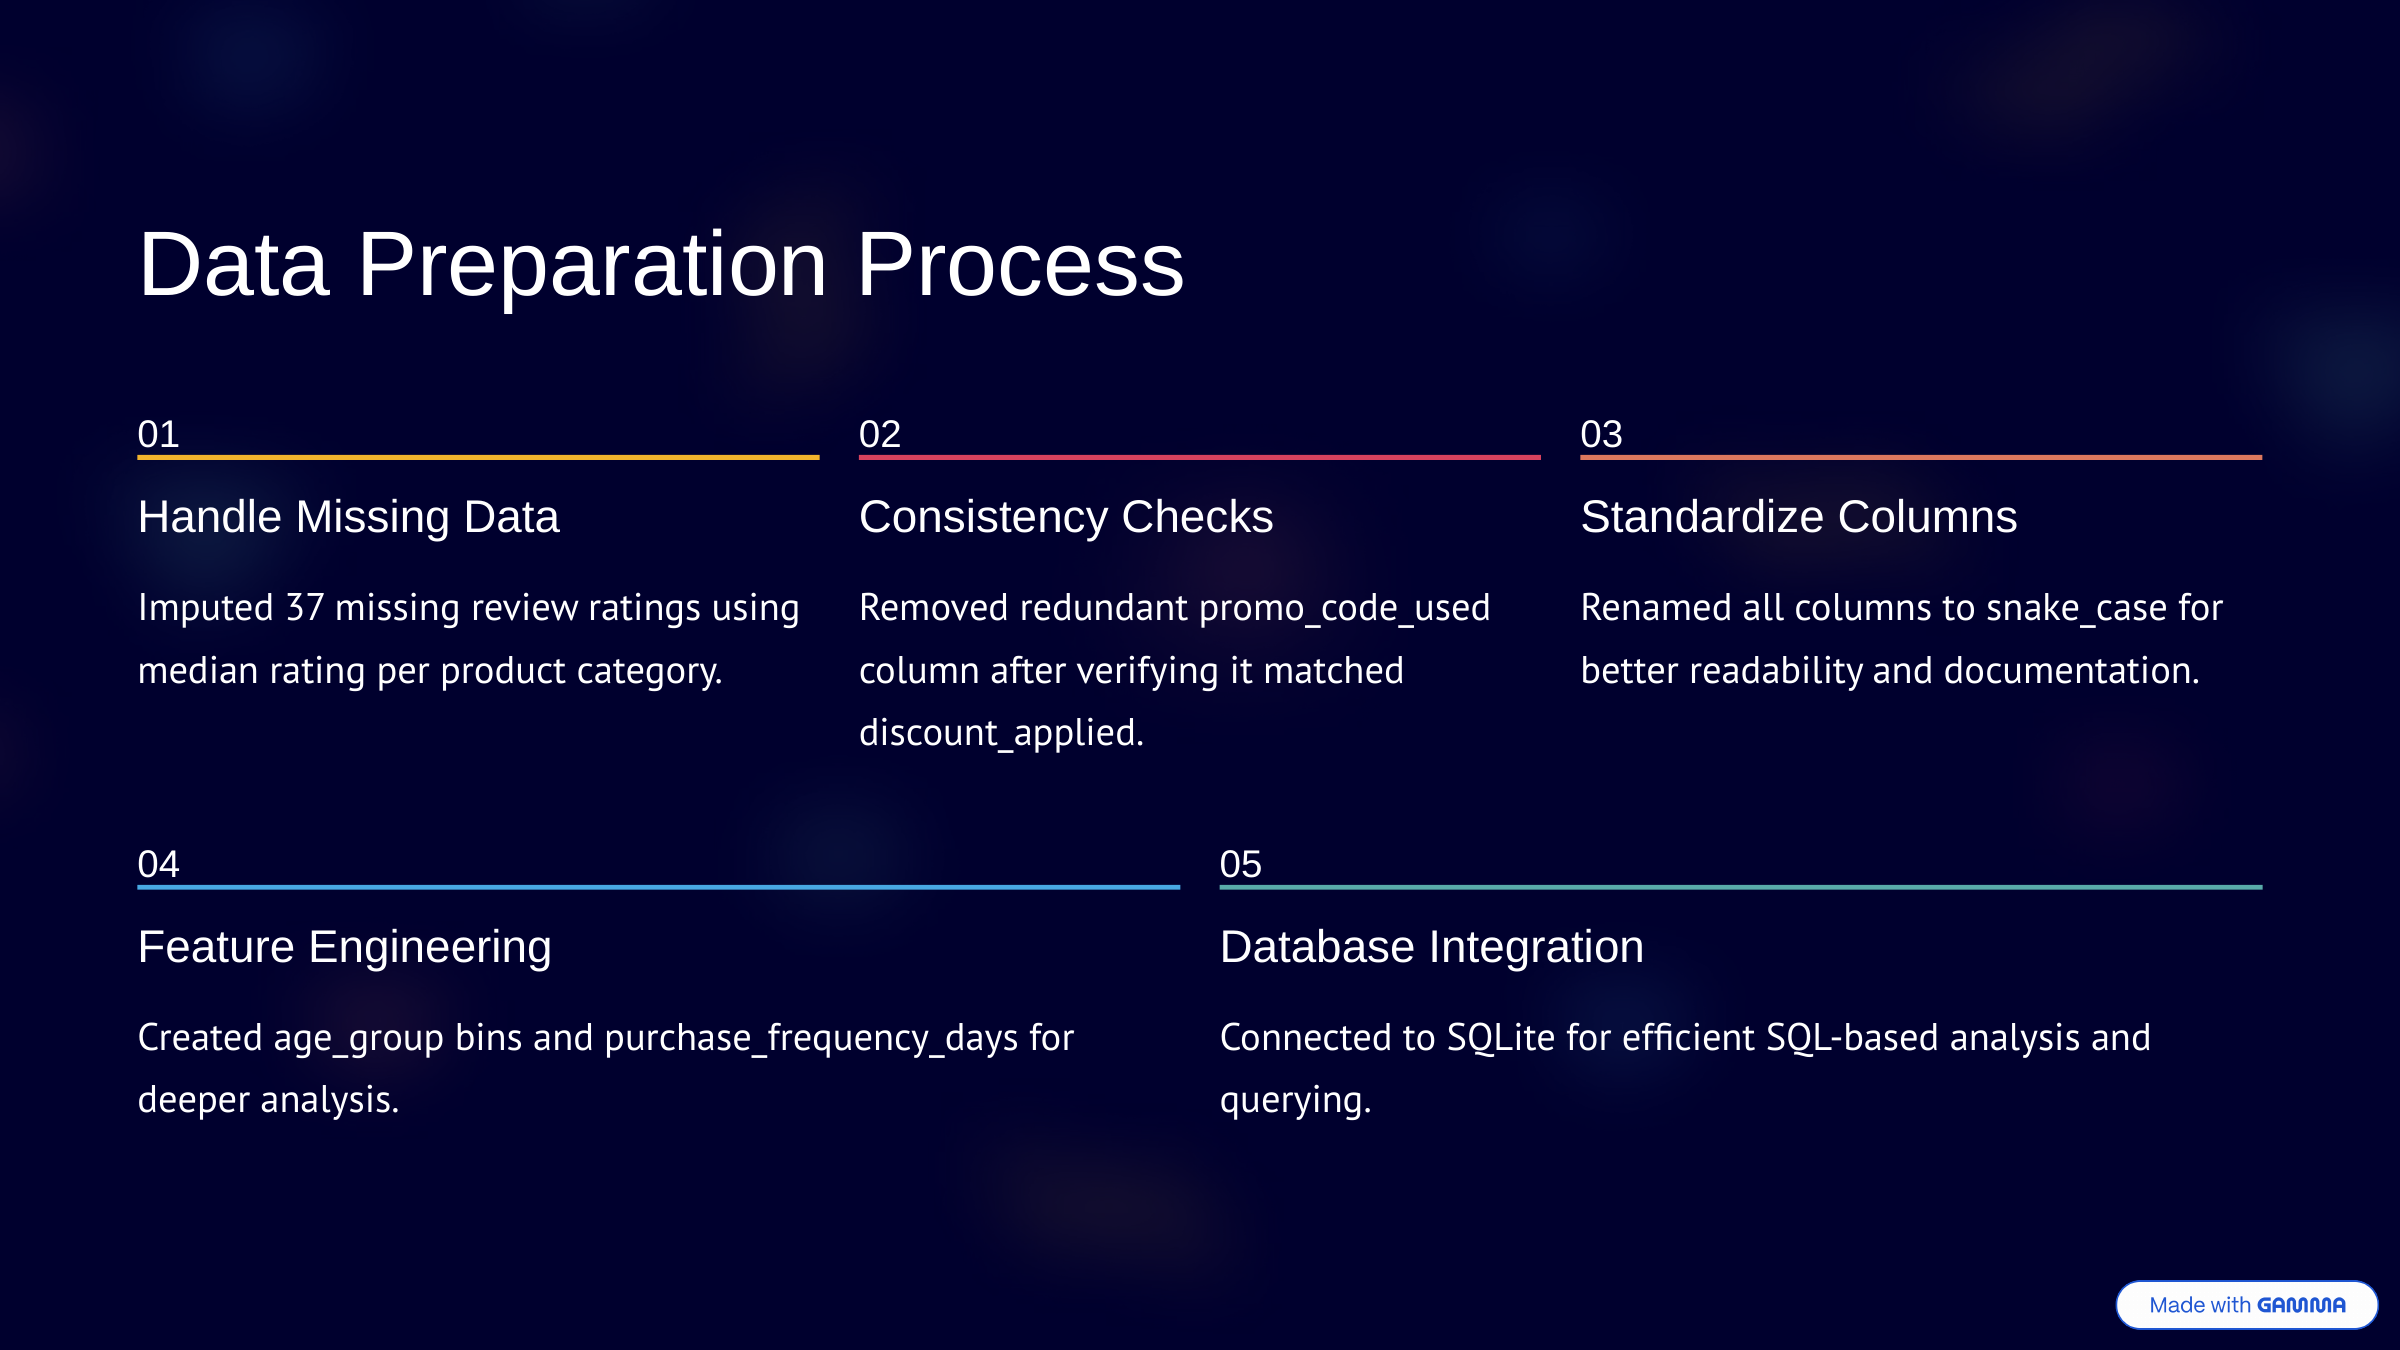

Data Preparation Process
01
02
03

Handle Missing Data
Consistency Checks
Standardize Columns
Imputed 37 missing review ratings using median rating per product category.
Removed redundant promo_code_used column after verifying it matched discount_applied.
Renamed all columns to snake_case for better readability and documentation.
04
05

Feature Engineering
Database Integration
Created age_group bins and purchase_frequency_days for deeper analysis.
Connected to SQLite for efficient SQL-based analysis and querying.